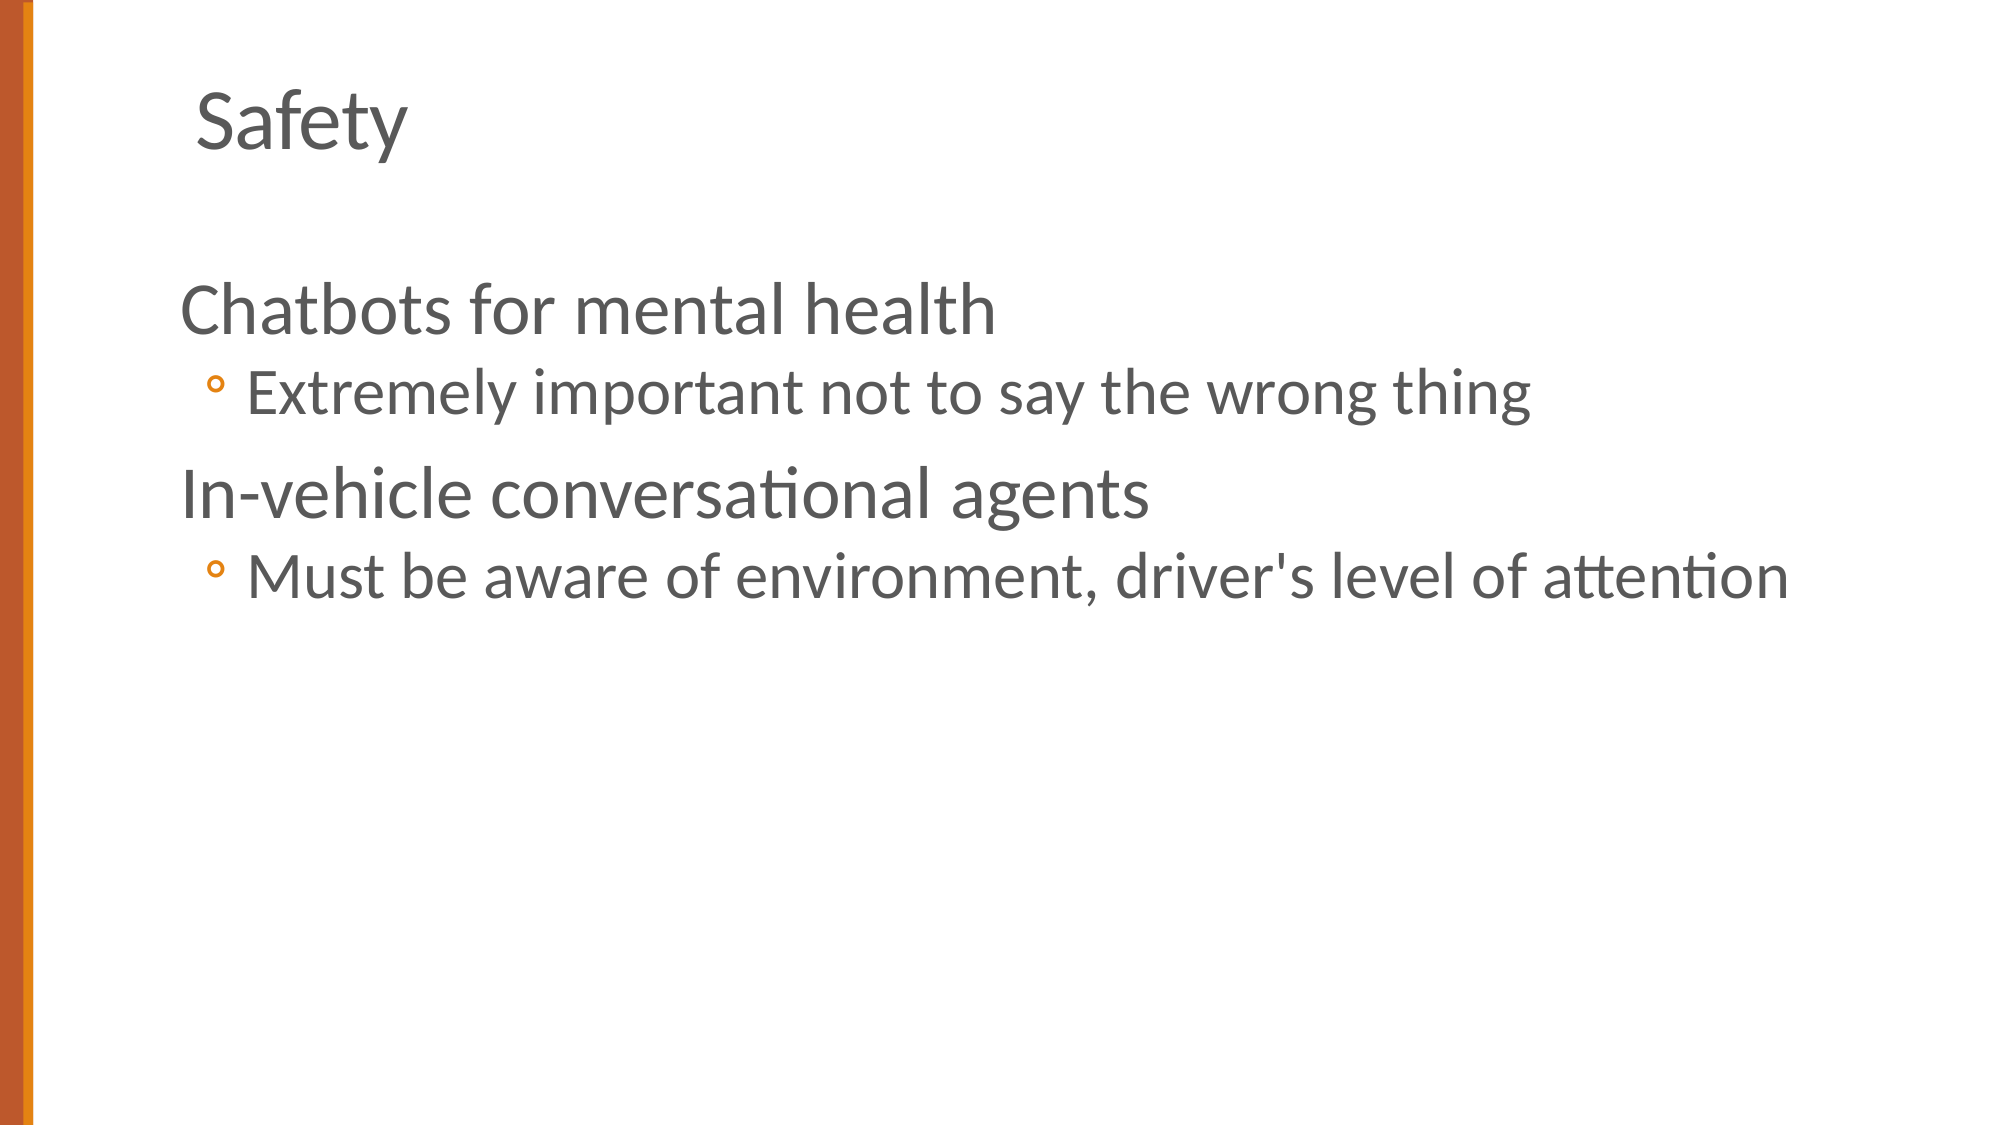

# Safety
Chatbots for mental health
Extremely important not to say the wrong thing
In-vehicle conversational agents
Must be aware of environment, driver's level of attention